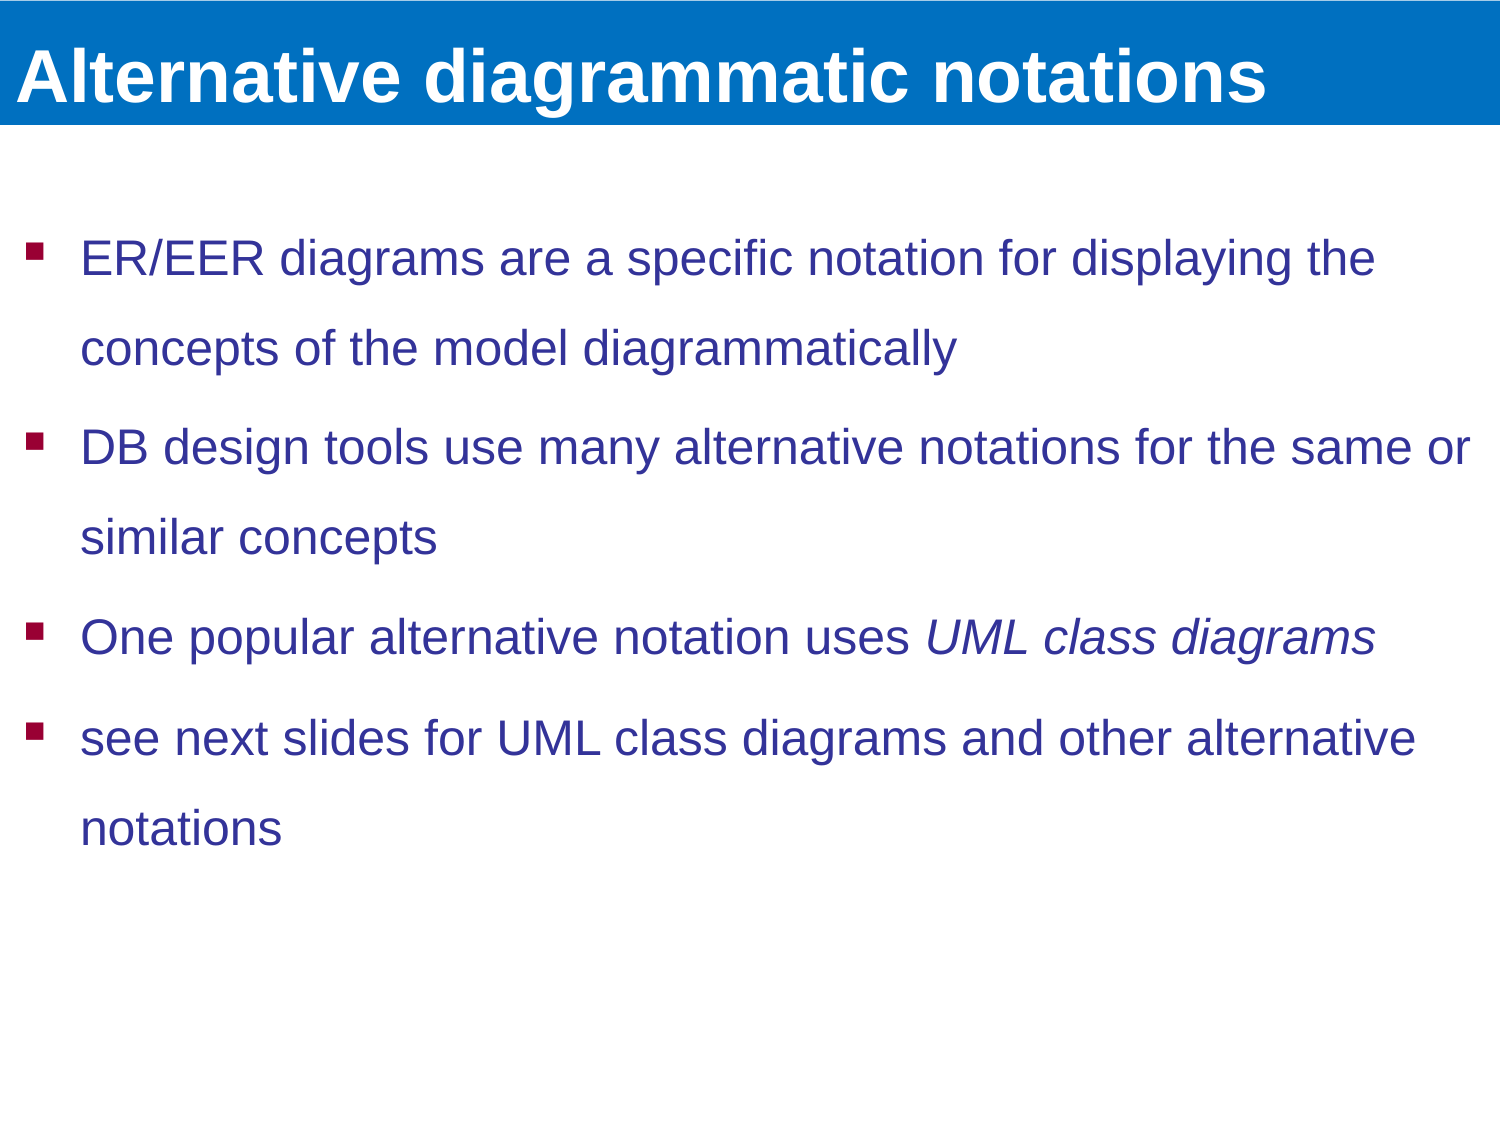

# Alternative diagrammatic notations
ER/EER diagrams are a specific notation for displaying the concepts of the model diagrammatically
DB design tools use many alternative notations for the same or similar concepts
One popular alternative notation uses UML class diagrams
see next slides for UML class diagrams and other alternative notations